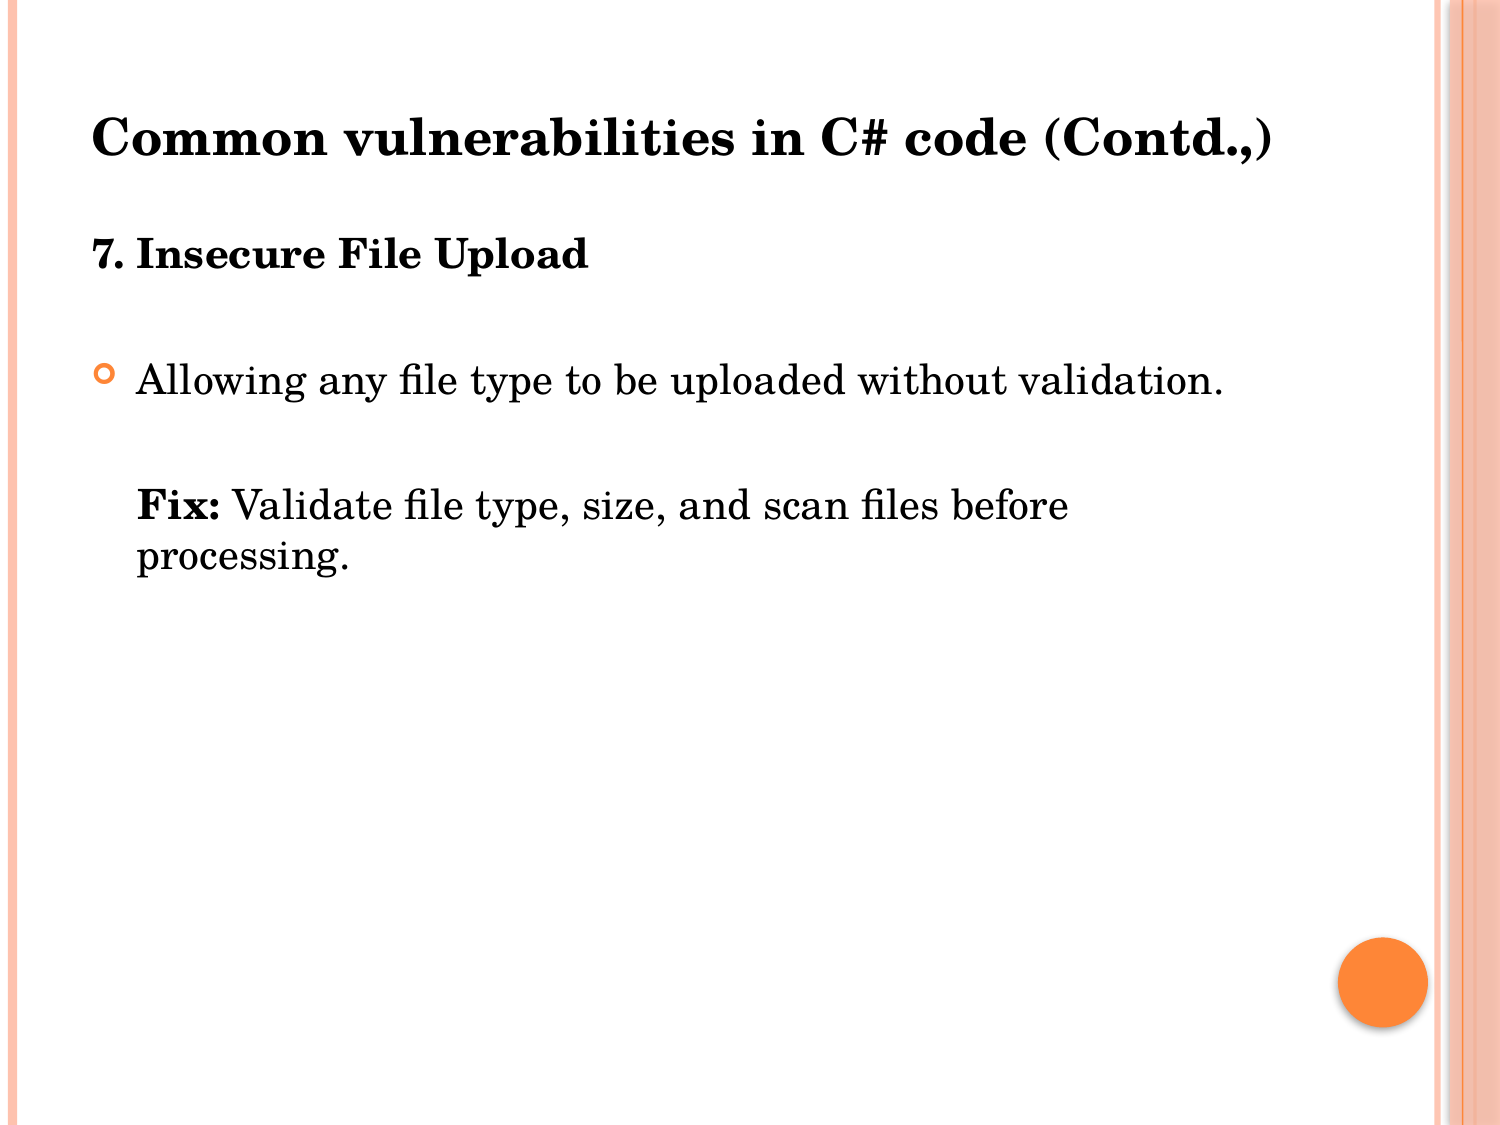

# Common vulnerabilities in C# code (Contd.,)
7. Insecure File Upload

Allowing any file type to be uploaded without validation.

    Fix: Validate file type, size, and scan files before processing.